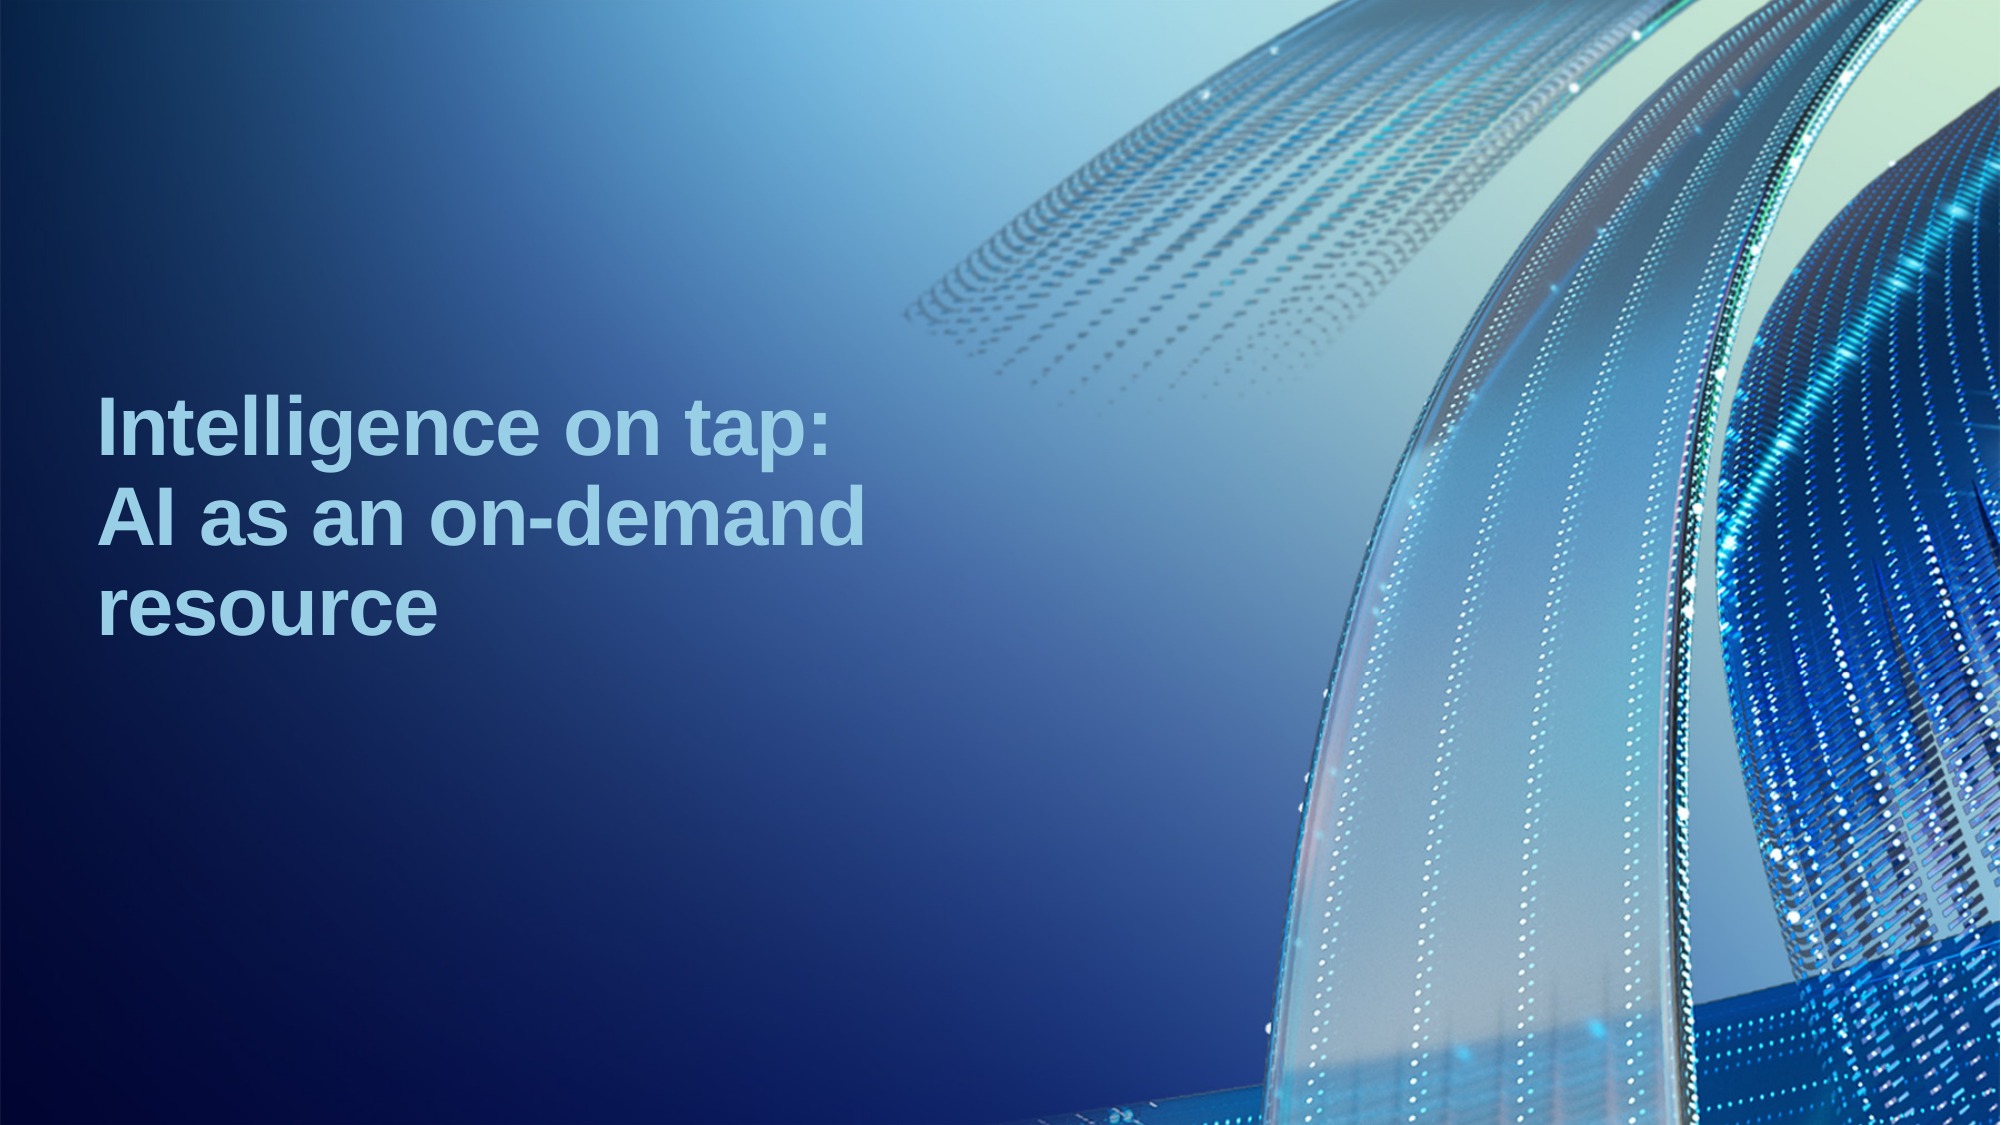

# Intelligence on tap: AI as an on-demand resource